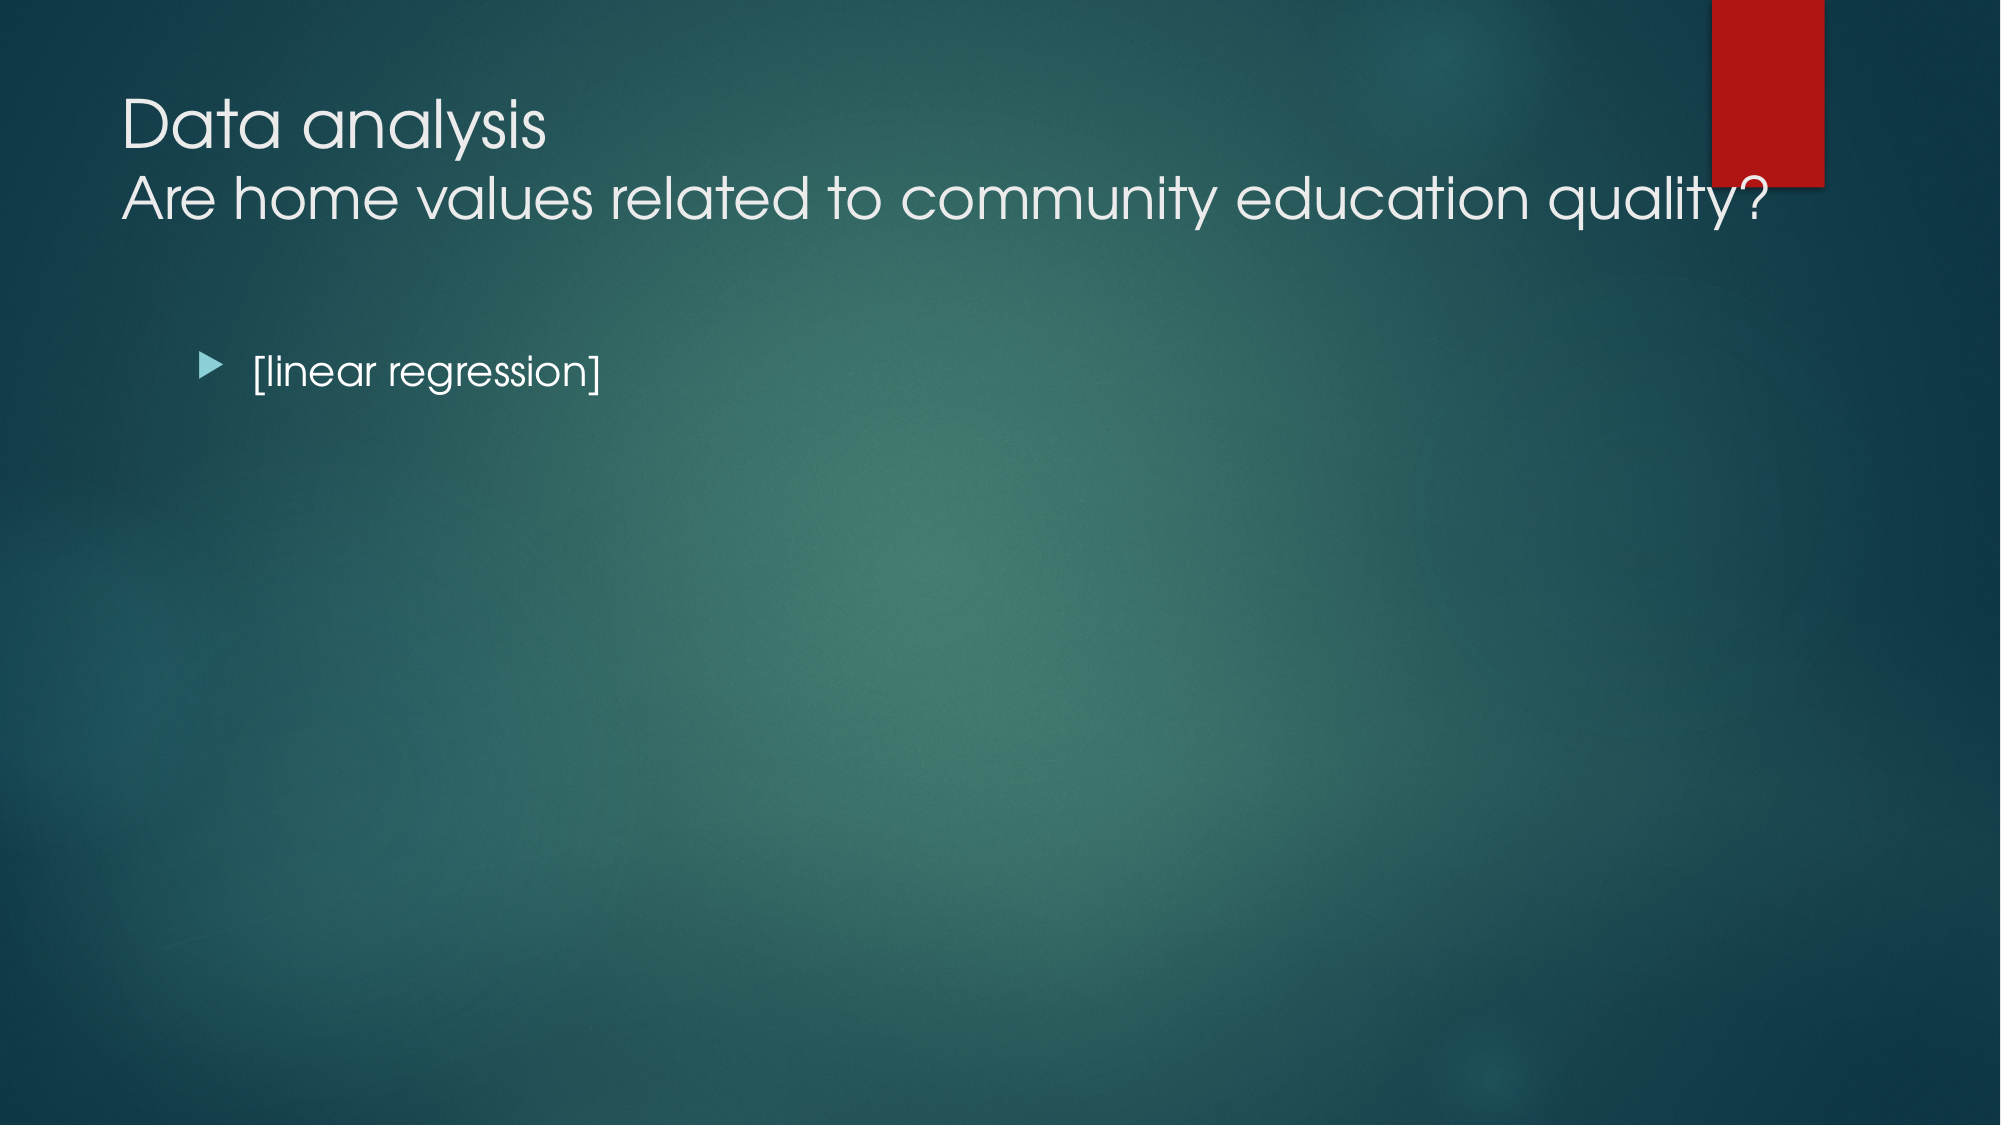

# Data analysis Are home values related to community education quality?
[linear regression]